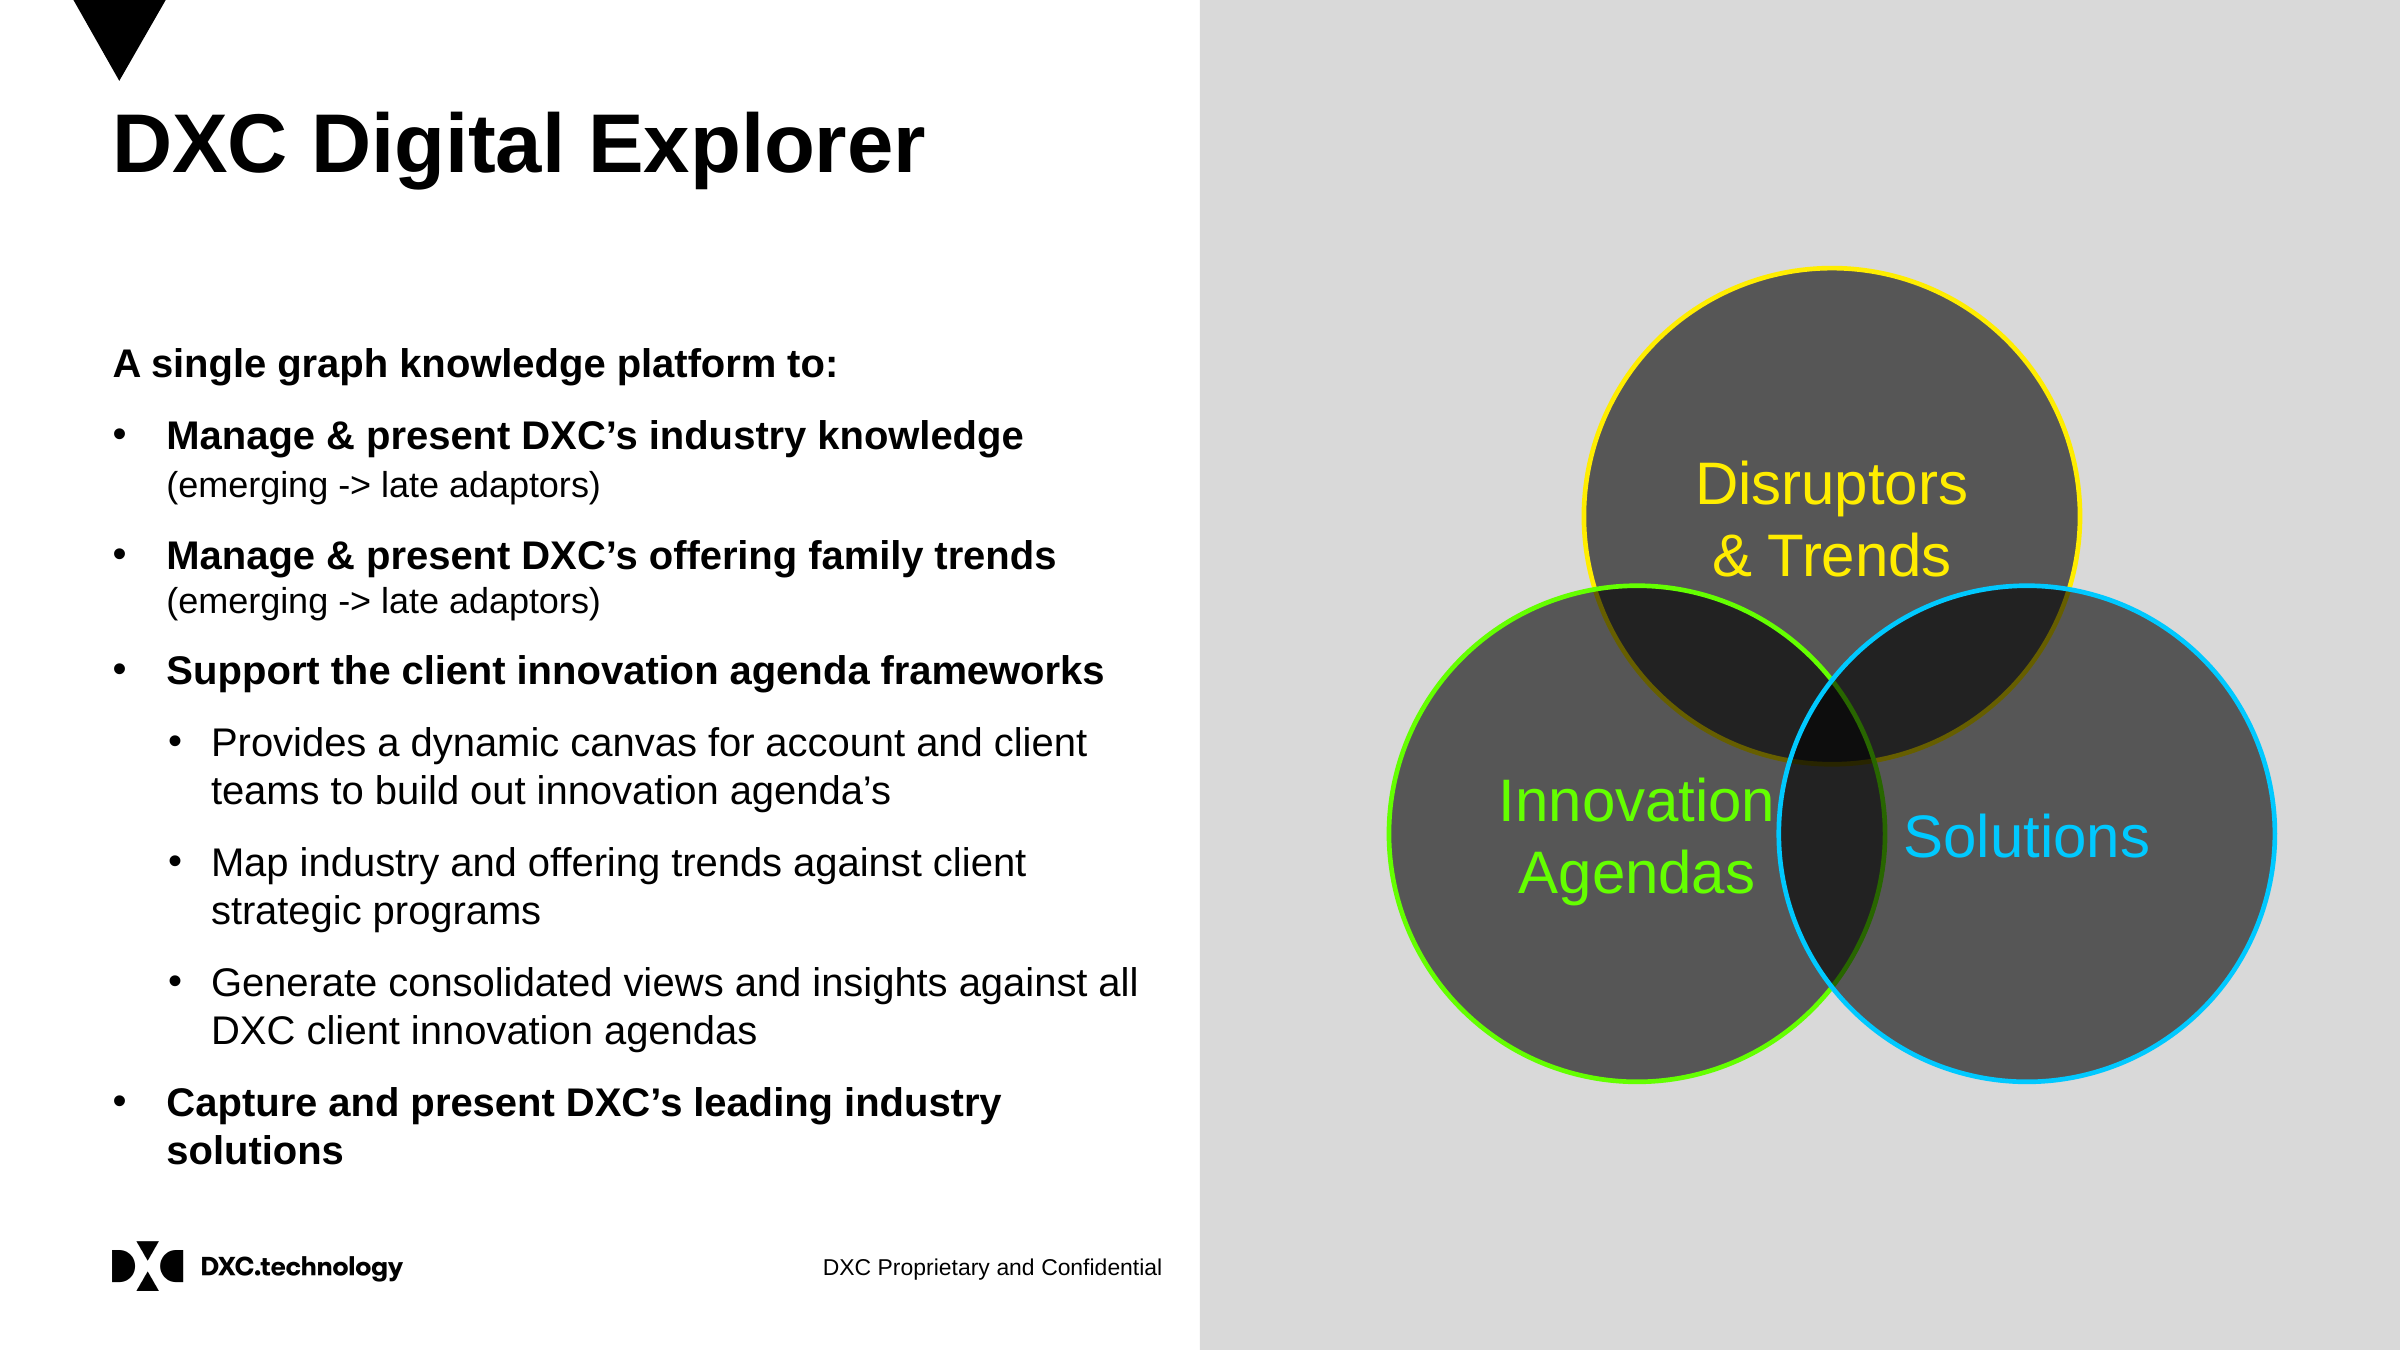

# DXC Digital Explorer
Disruptors
& Trends
Innovation Agendas
Solutions
A single graph knowledge platform to:
Manage & present DXC’s industry knowledge
(emerging -> late adaptors)
Manage & present DXC’s offering family trends
(emerging -> late adaptors)
Support the client innovation agenda frameworks
Provides a dynamic canvas for account and client teams to build out innovation agenda’s
Map industry and offering trends against client strategic programs
Generate consolidated views and insights against all DXC client innovation agendas
Capture and present DXC’s leading industry solutions